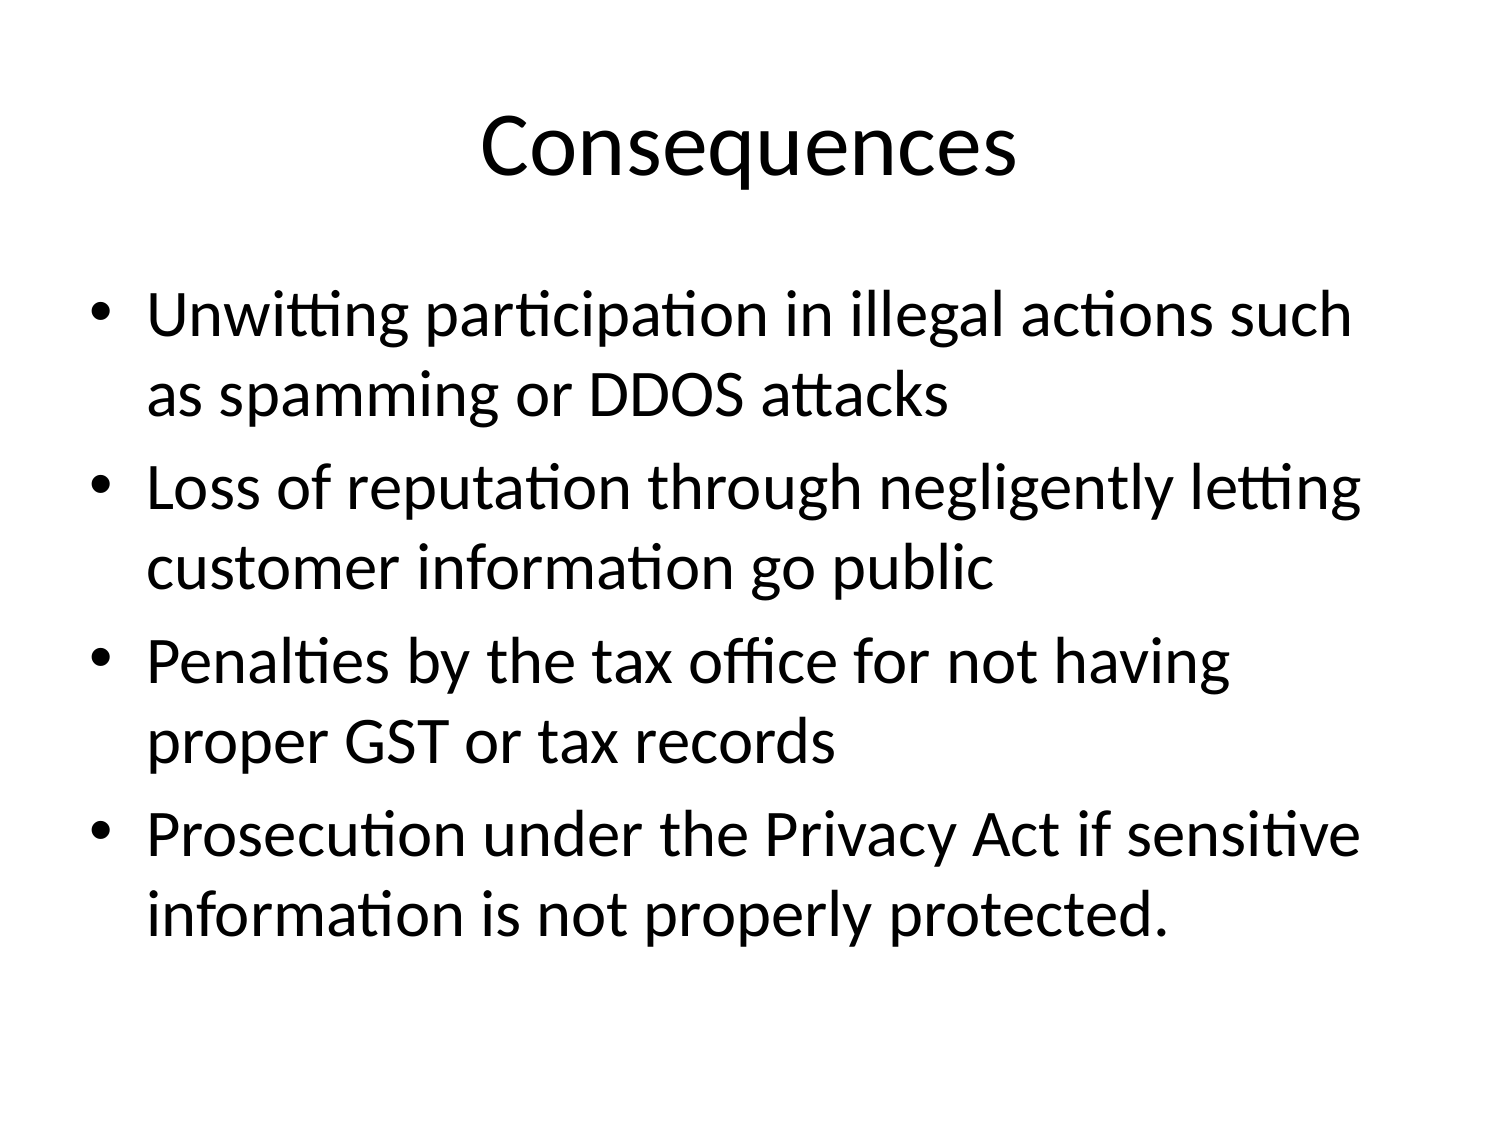

# Consequences
Unwitting participation in illegal actions such as spamming or DDOS attacks
Loss of reputation through negligently letting customer information go public
Penalties by the tax office for not having proper GST or tax records
Prosecution under the Privacy Act if sensitive information is not properly protected.